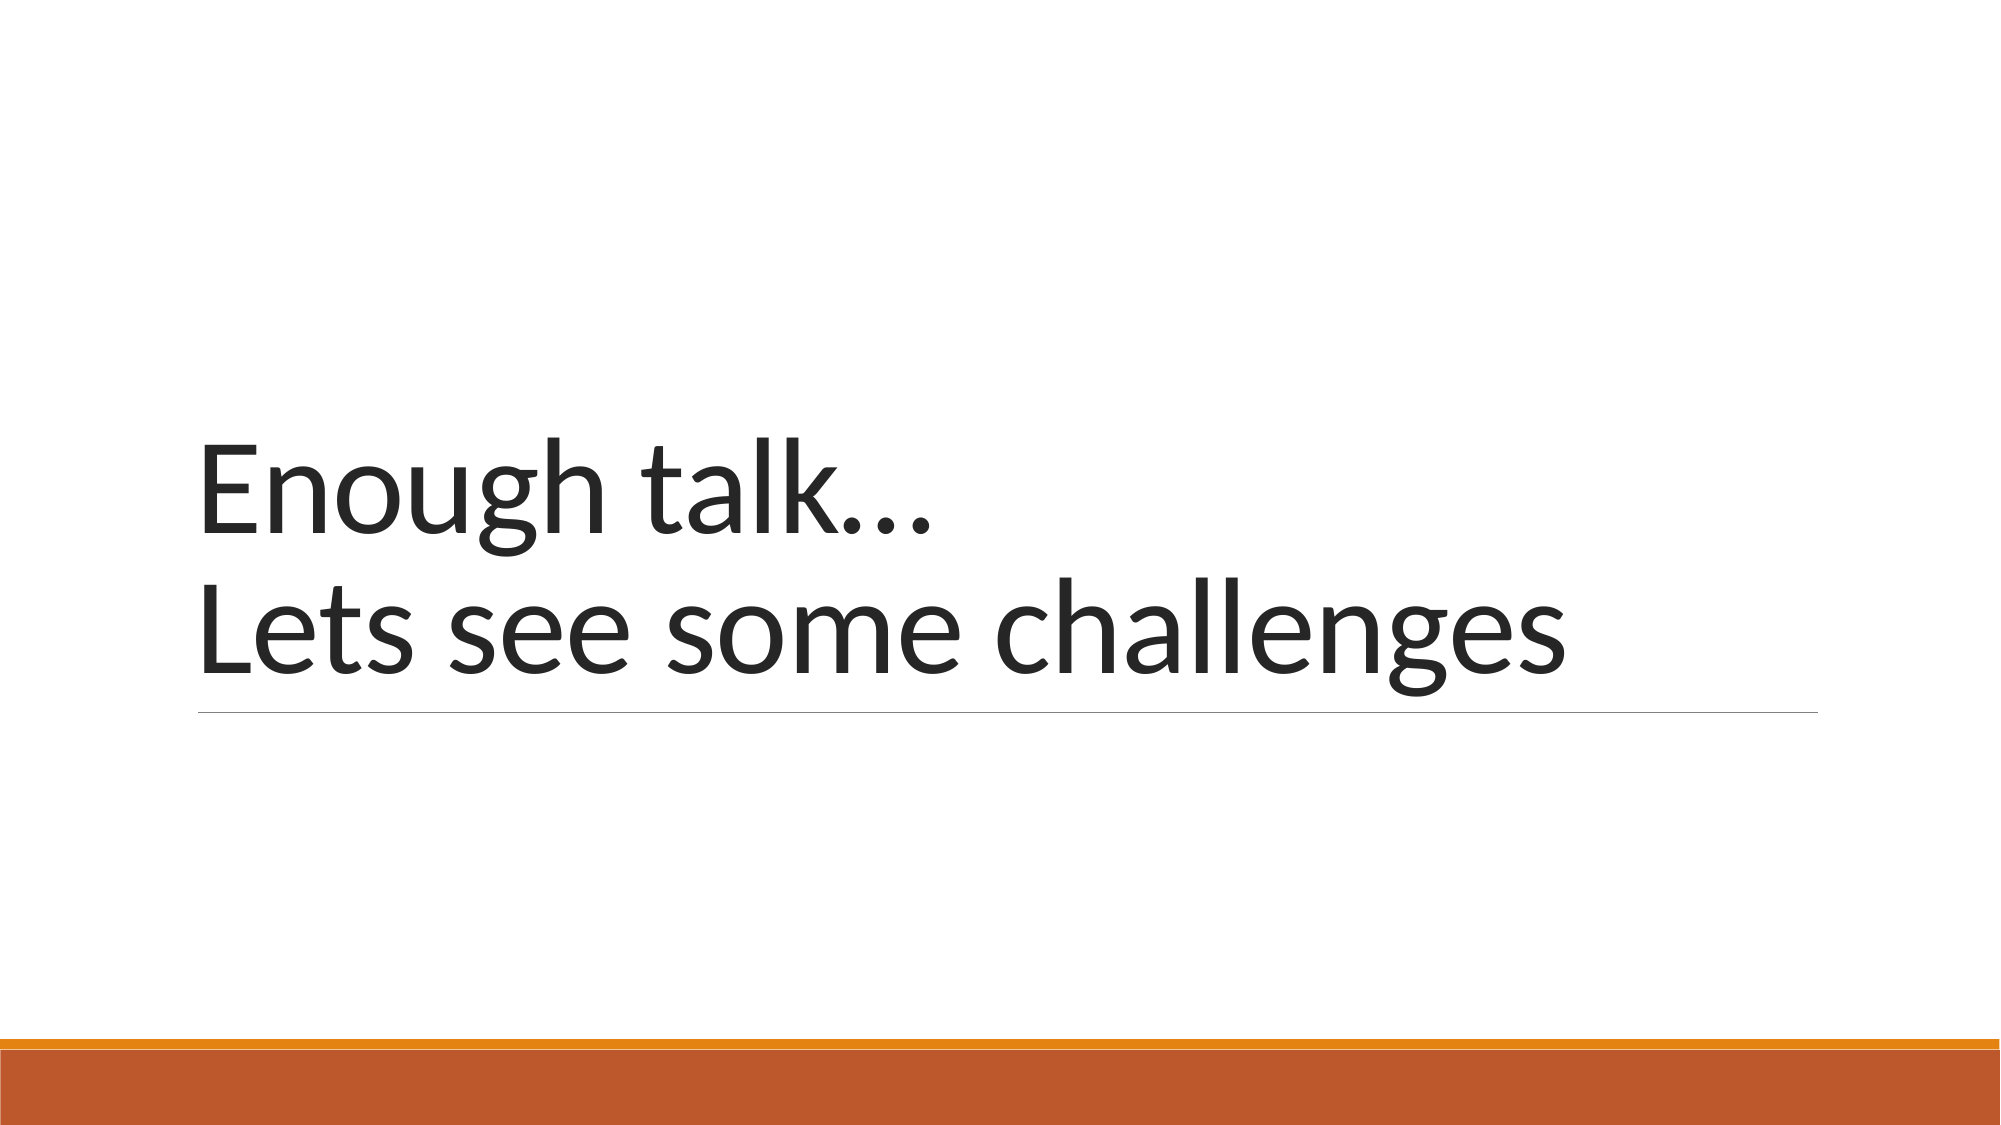

# Enough talk… Lets see some challenges